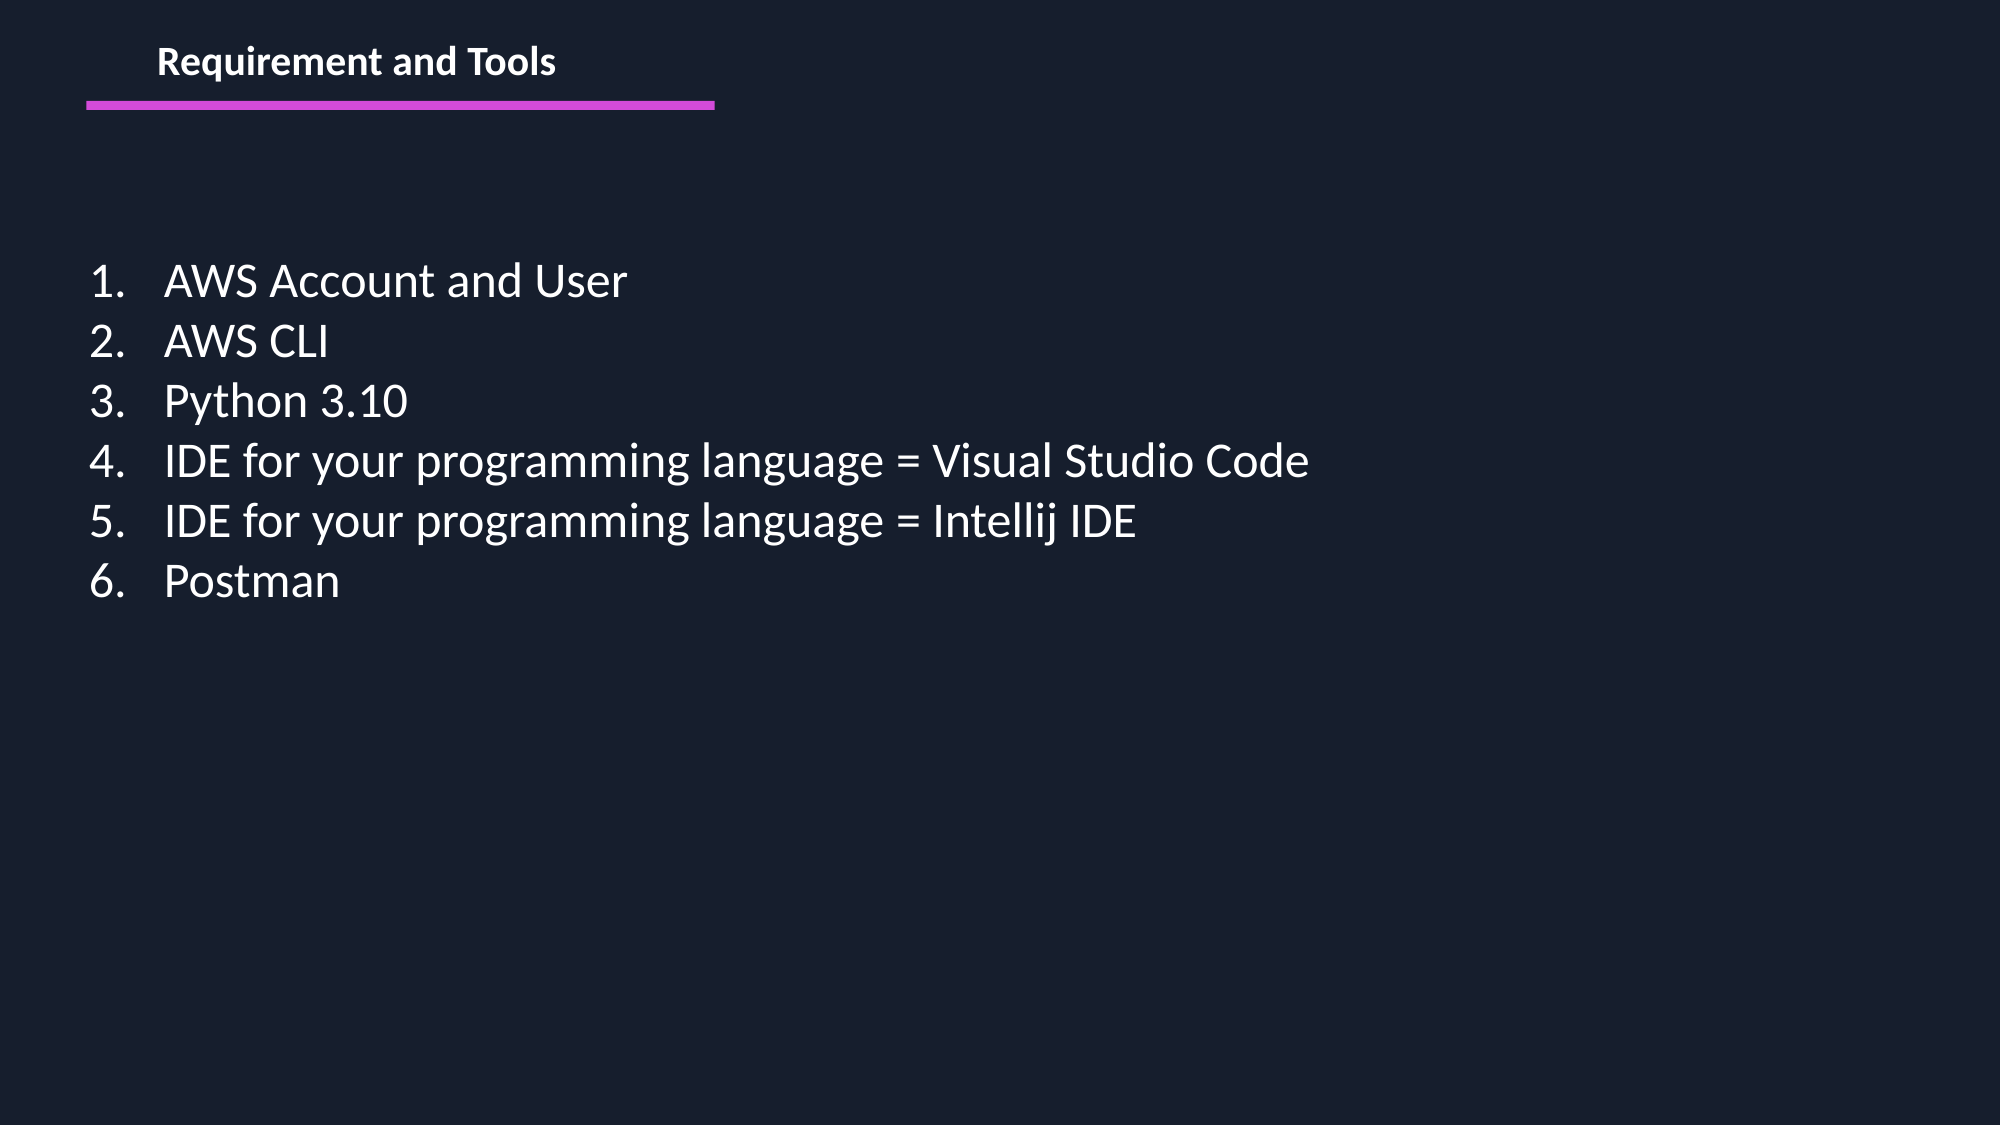

Requirement and Tools

AWS Account and User
AWS CLI
Python 3.10
IDE for your programming language = Visual Studio Code
IDE for your programming language = Intellij IDE
Postman